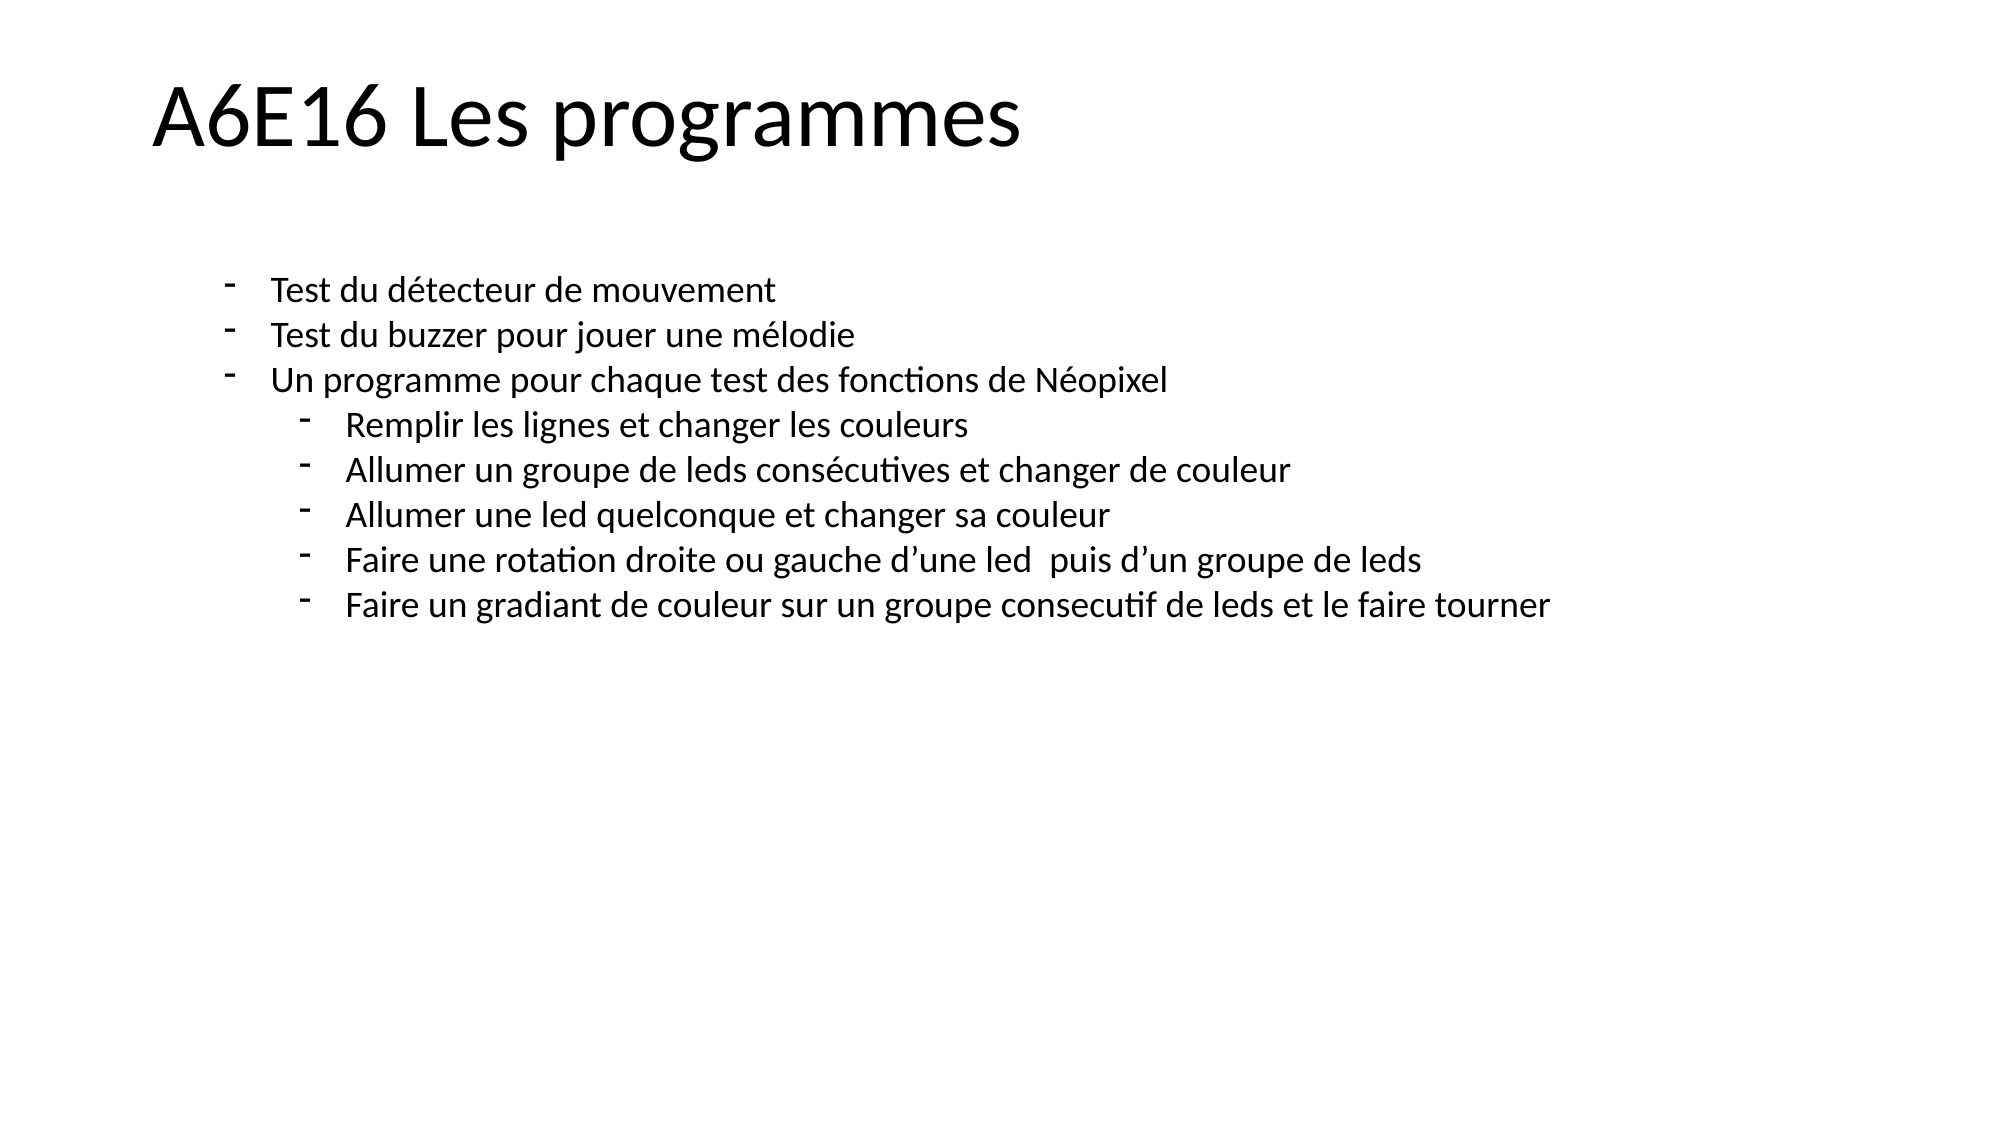

A6E16 Les programmes
Test du détecteur de mouvement
Test du buzzer pour jouer une mélodie
Un programme pour chaque test des fonctions de Néopixel
Remplir les lignes et changer les couleurs
Allumer un groupe de leds consécutives et changer de couleur
Allumer une led quelconque et changer sa couleur
Faire une rotation droite ou gauche d’une led  puis d’un groupe de leds
Faire un gradiant de couleur sur un groupe consecutif de leds et le faire tourner